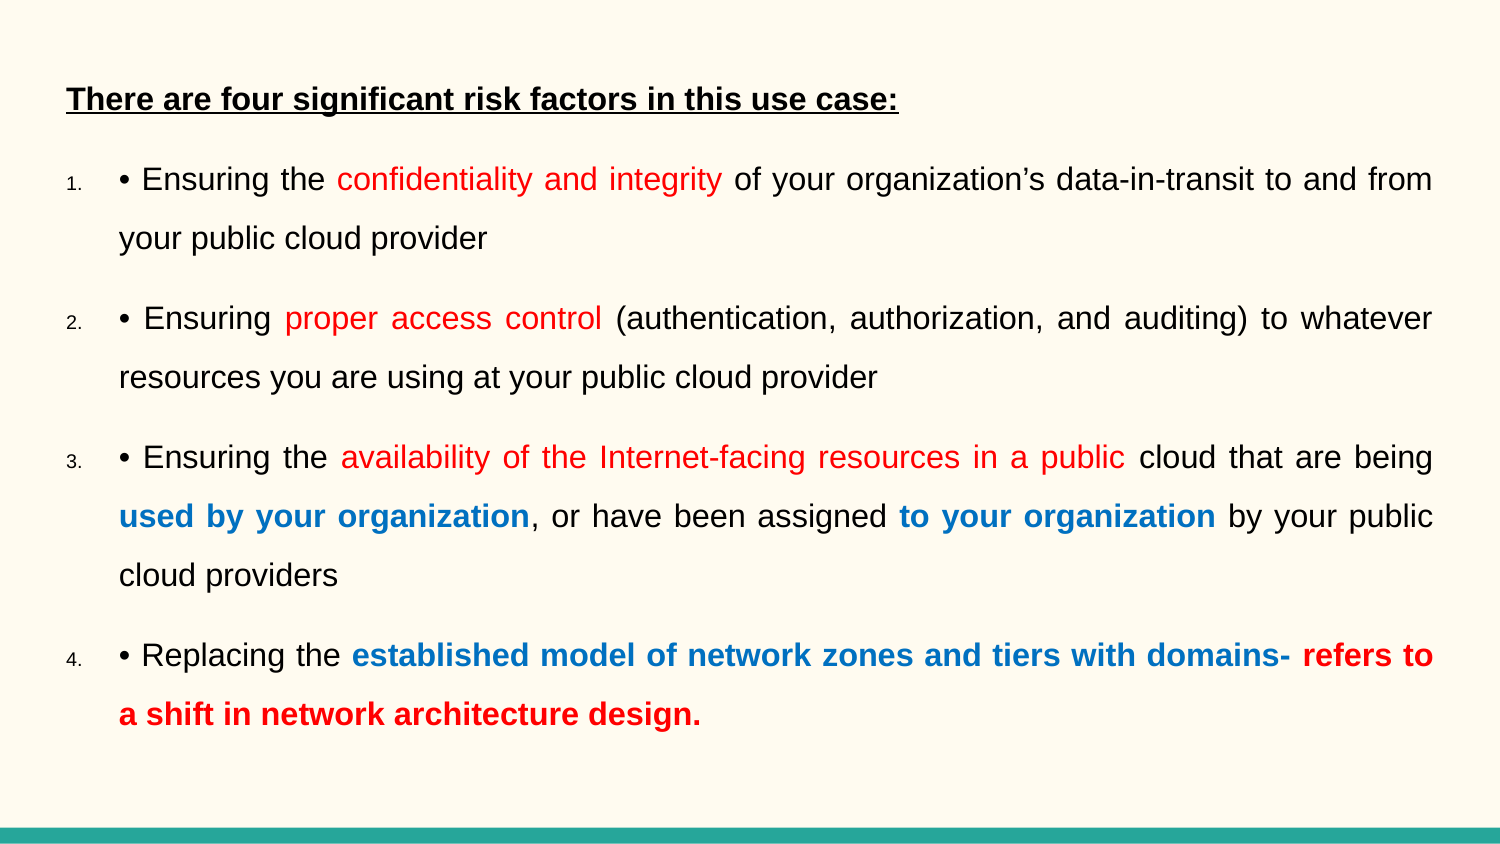

There are four significant risk factors in this use case:
• Ensuring the confidentiality and integrity of your organization’s data-in-transit to and from your public cloud provider
• Ensuring proper access control (authentication, authorization, and auditing) to whatever resources you are using at your public cloud provider
• Ensuring the availability of the Internet-facing resources in a public cloud that are being used by your organization, or have been assigned to your organization by your public cloud providers
• Replacing the established model of network zones and tiers with domains- refers to a shift in network architecture design.